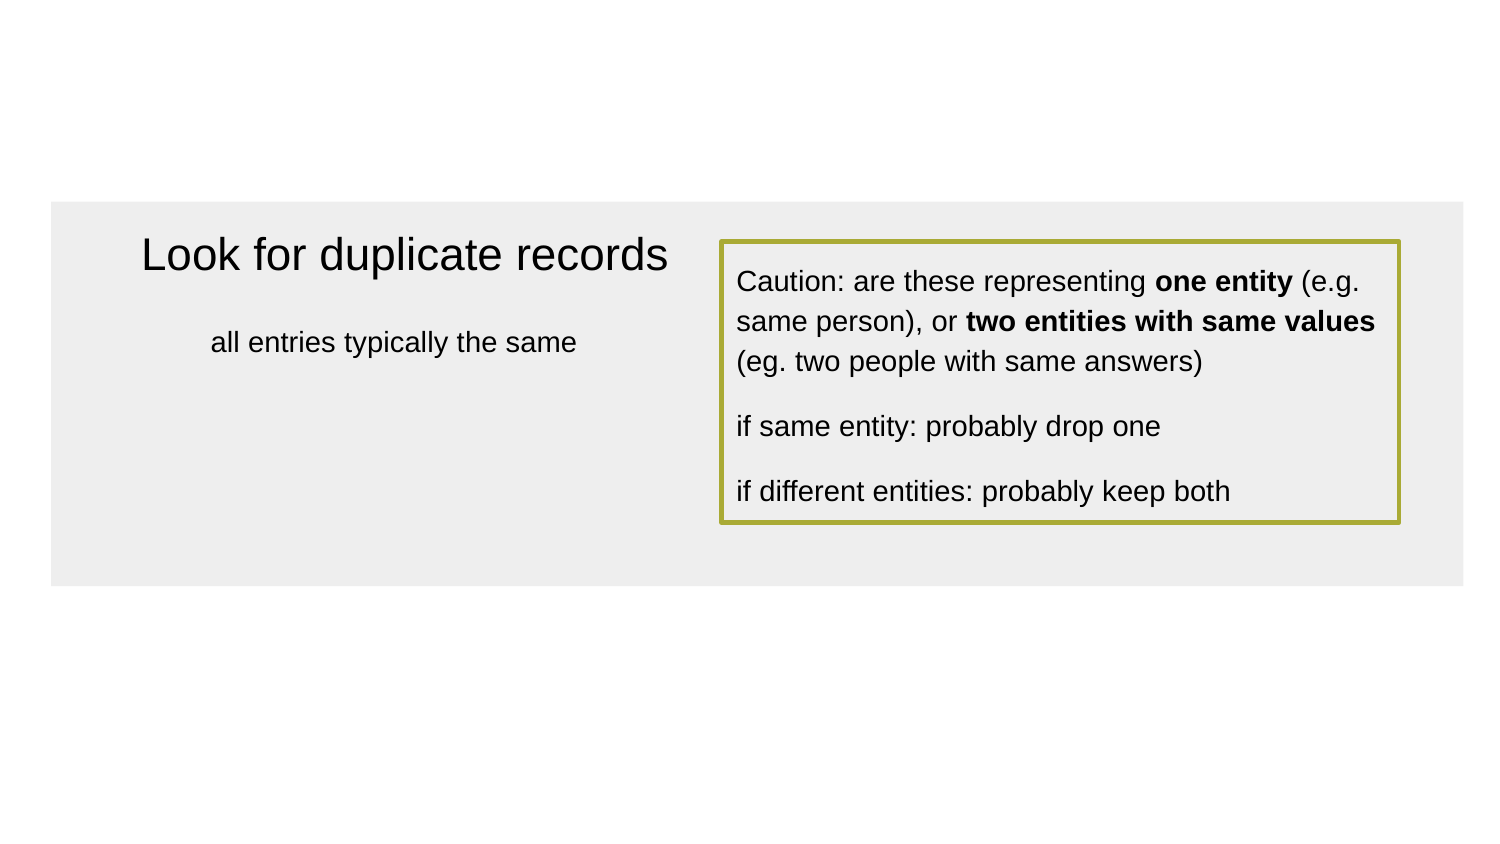

Look for duplicate records

Caution: are these representing one entity (e.g. same person), or two entities with same values (eg. two people with same answers)
if same entity: probably drop one
if different entities: probably keep both
all entries typically the same